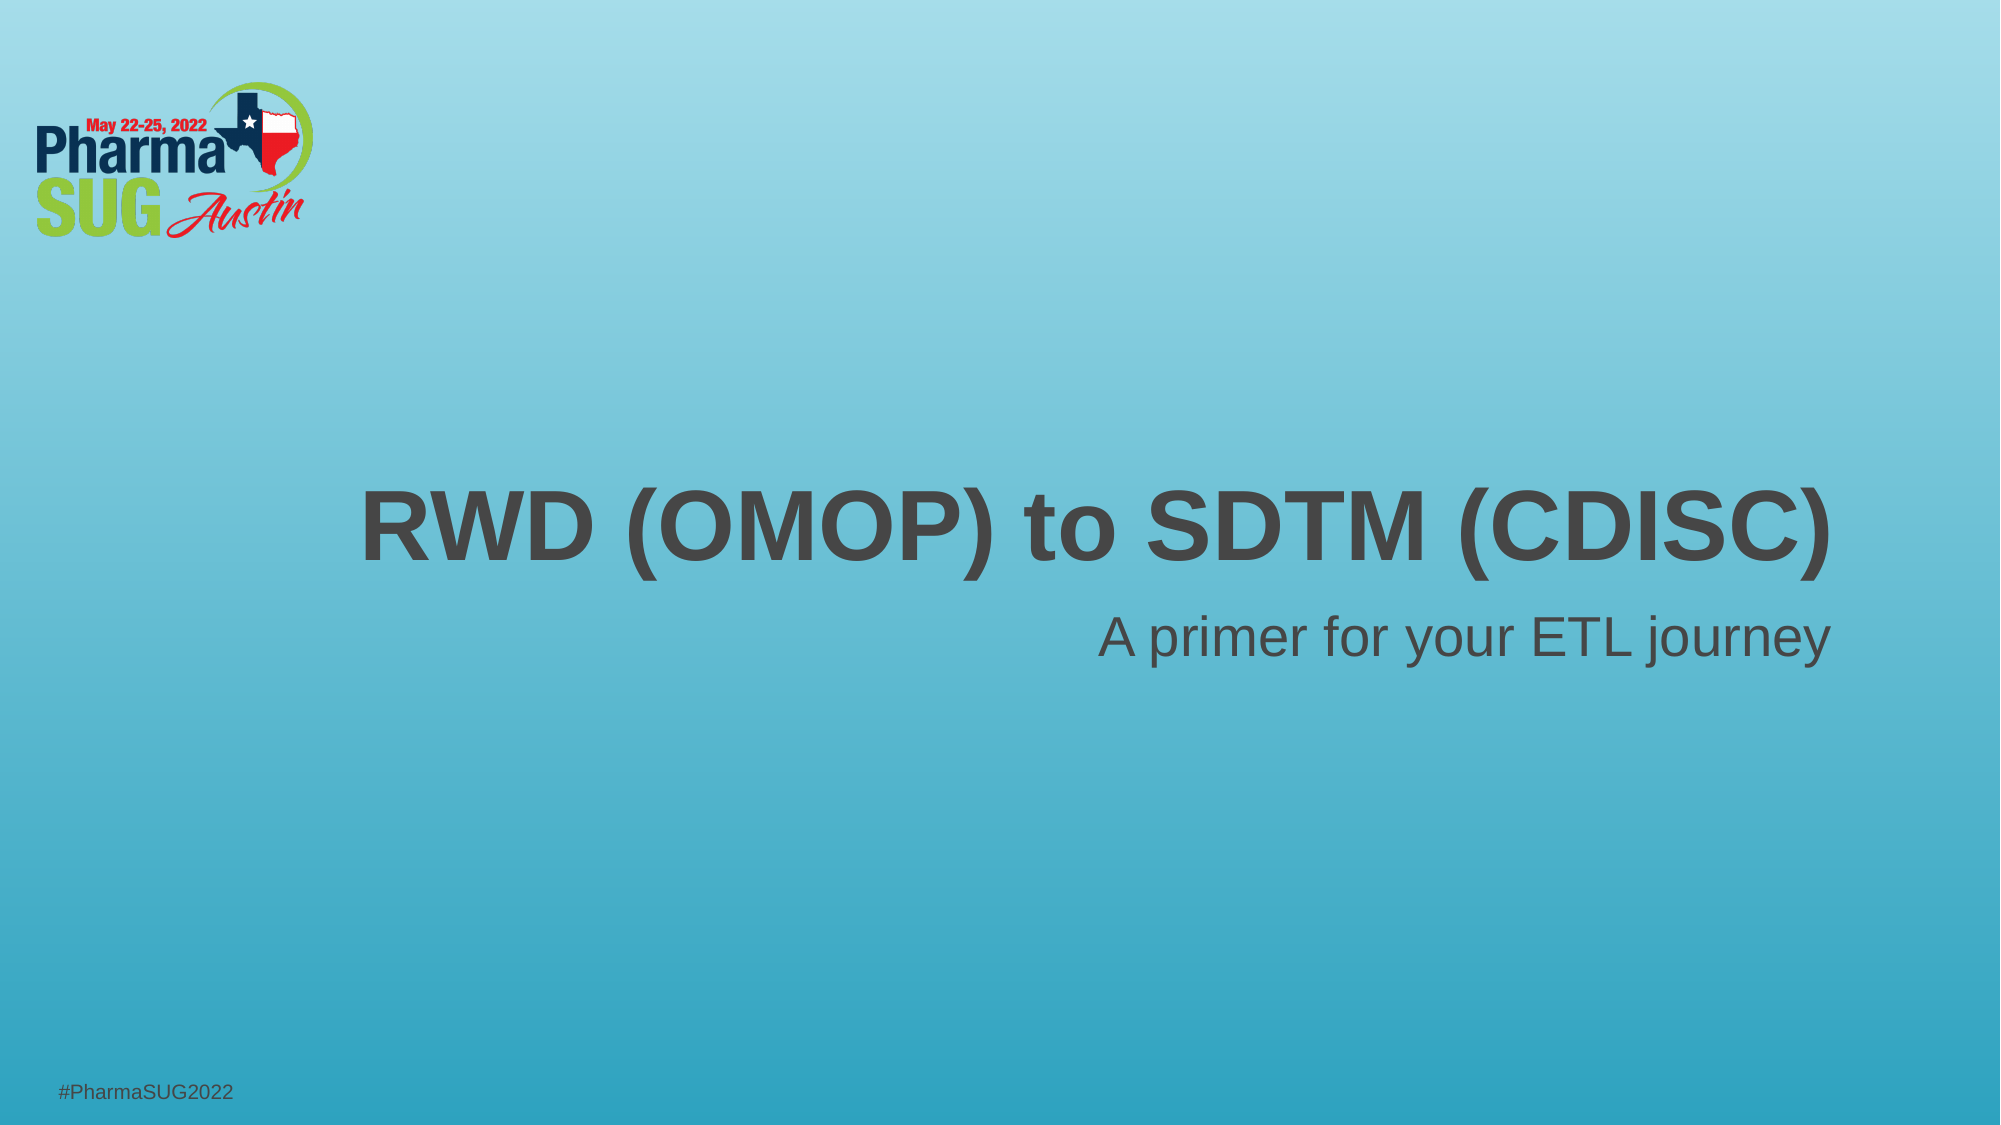

# RWD (OMOP) to SDTM (CDISC)
A primer for your ETL journey